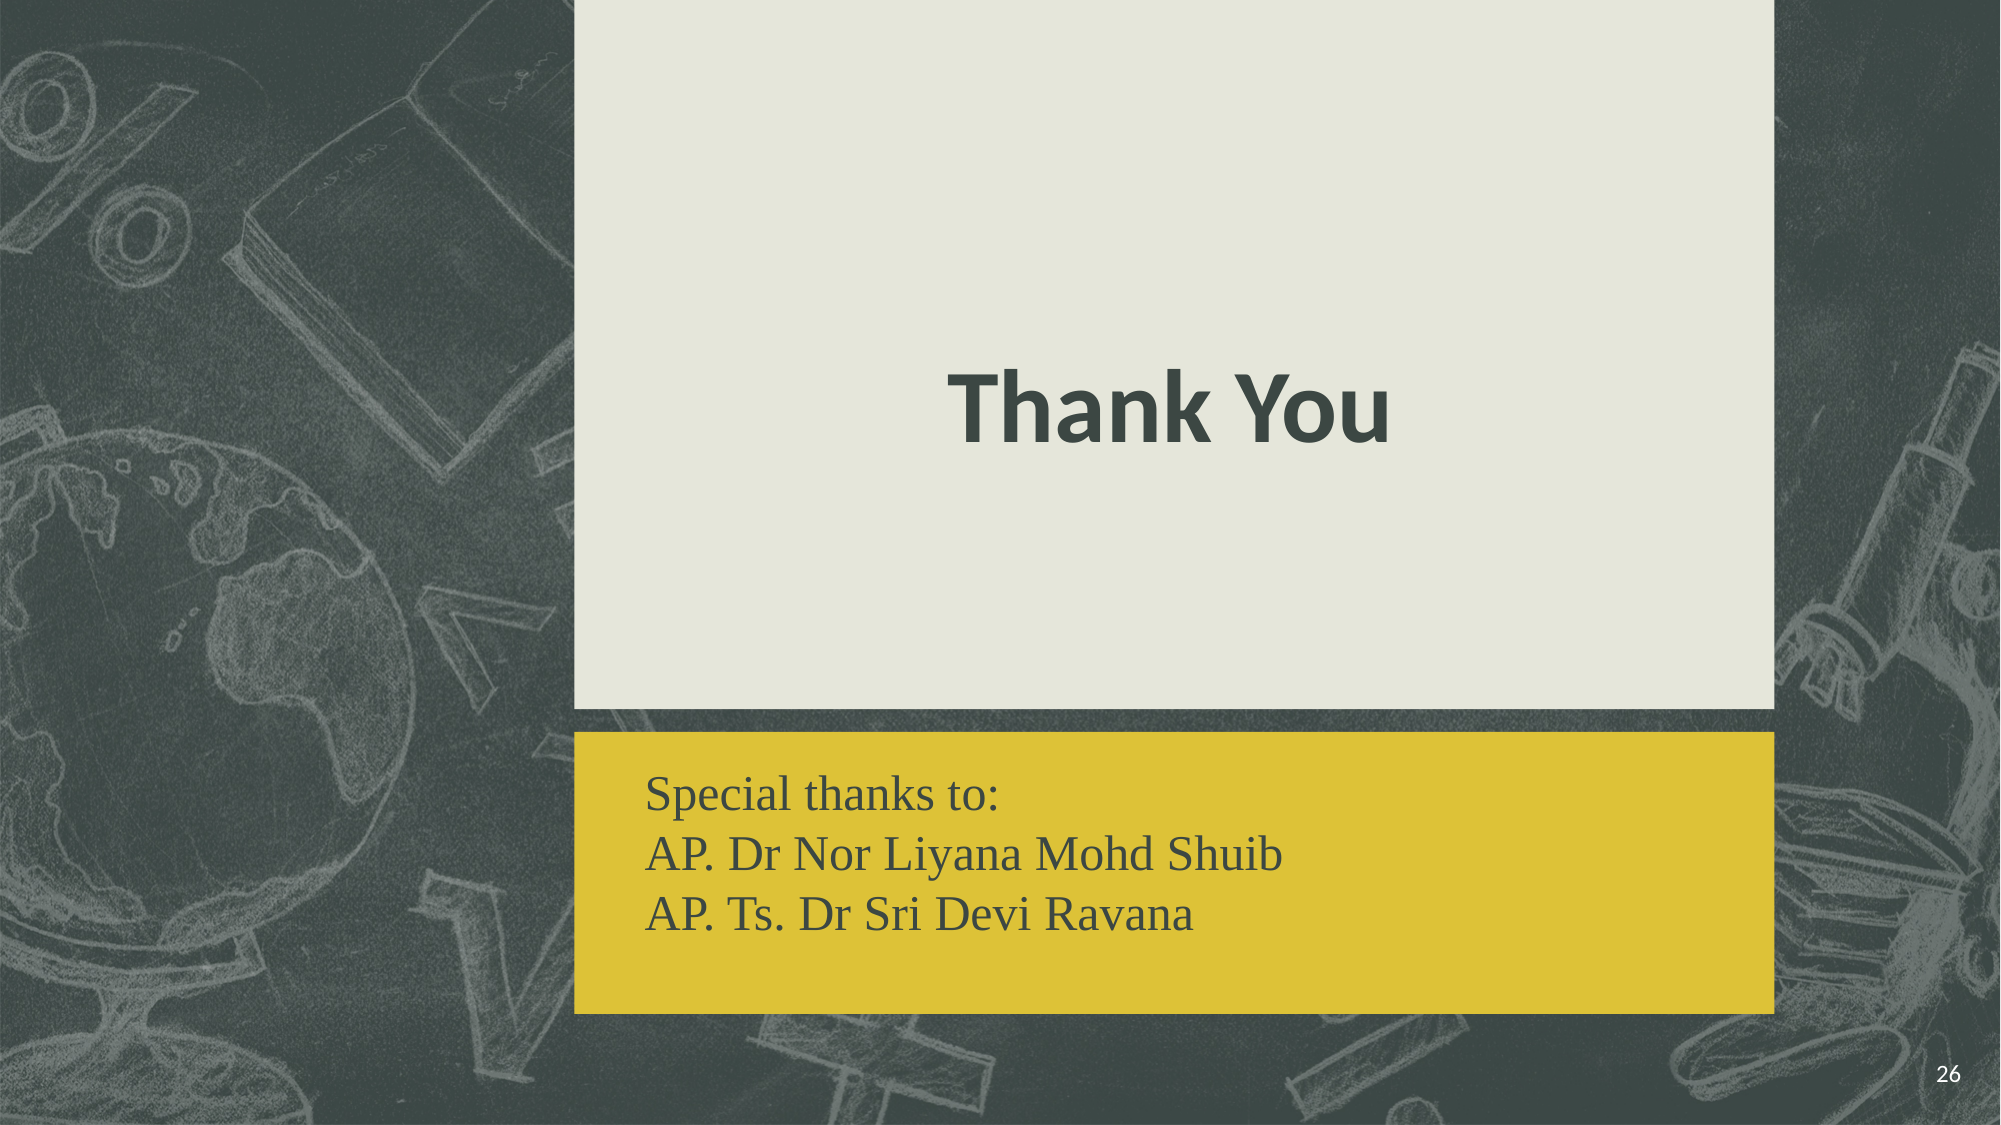

# Thank You
Special thanks to:
AP. Dr Nor Liyana Mohd Shuib
AP. Ts. Dr Sri Devi Ravana
26